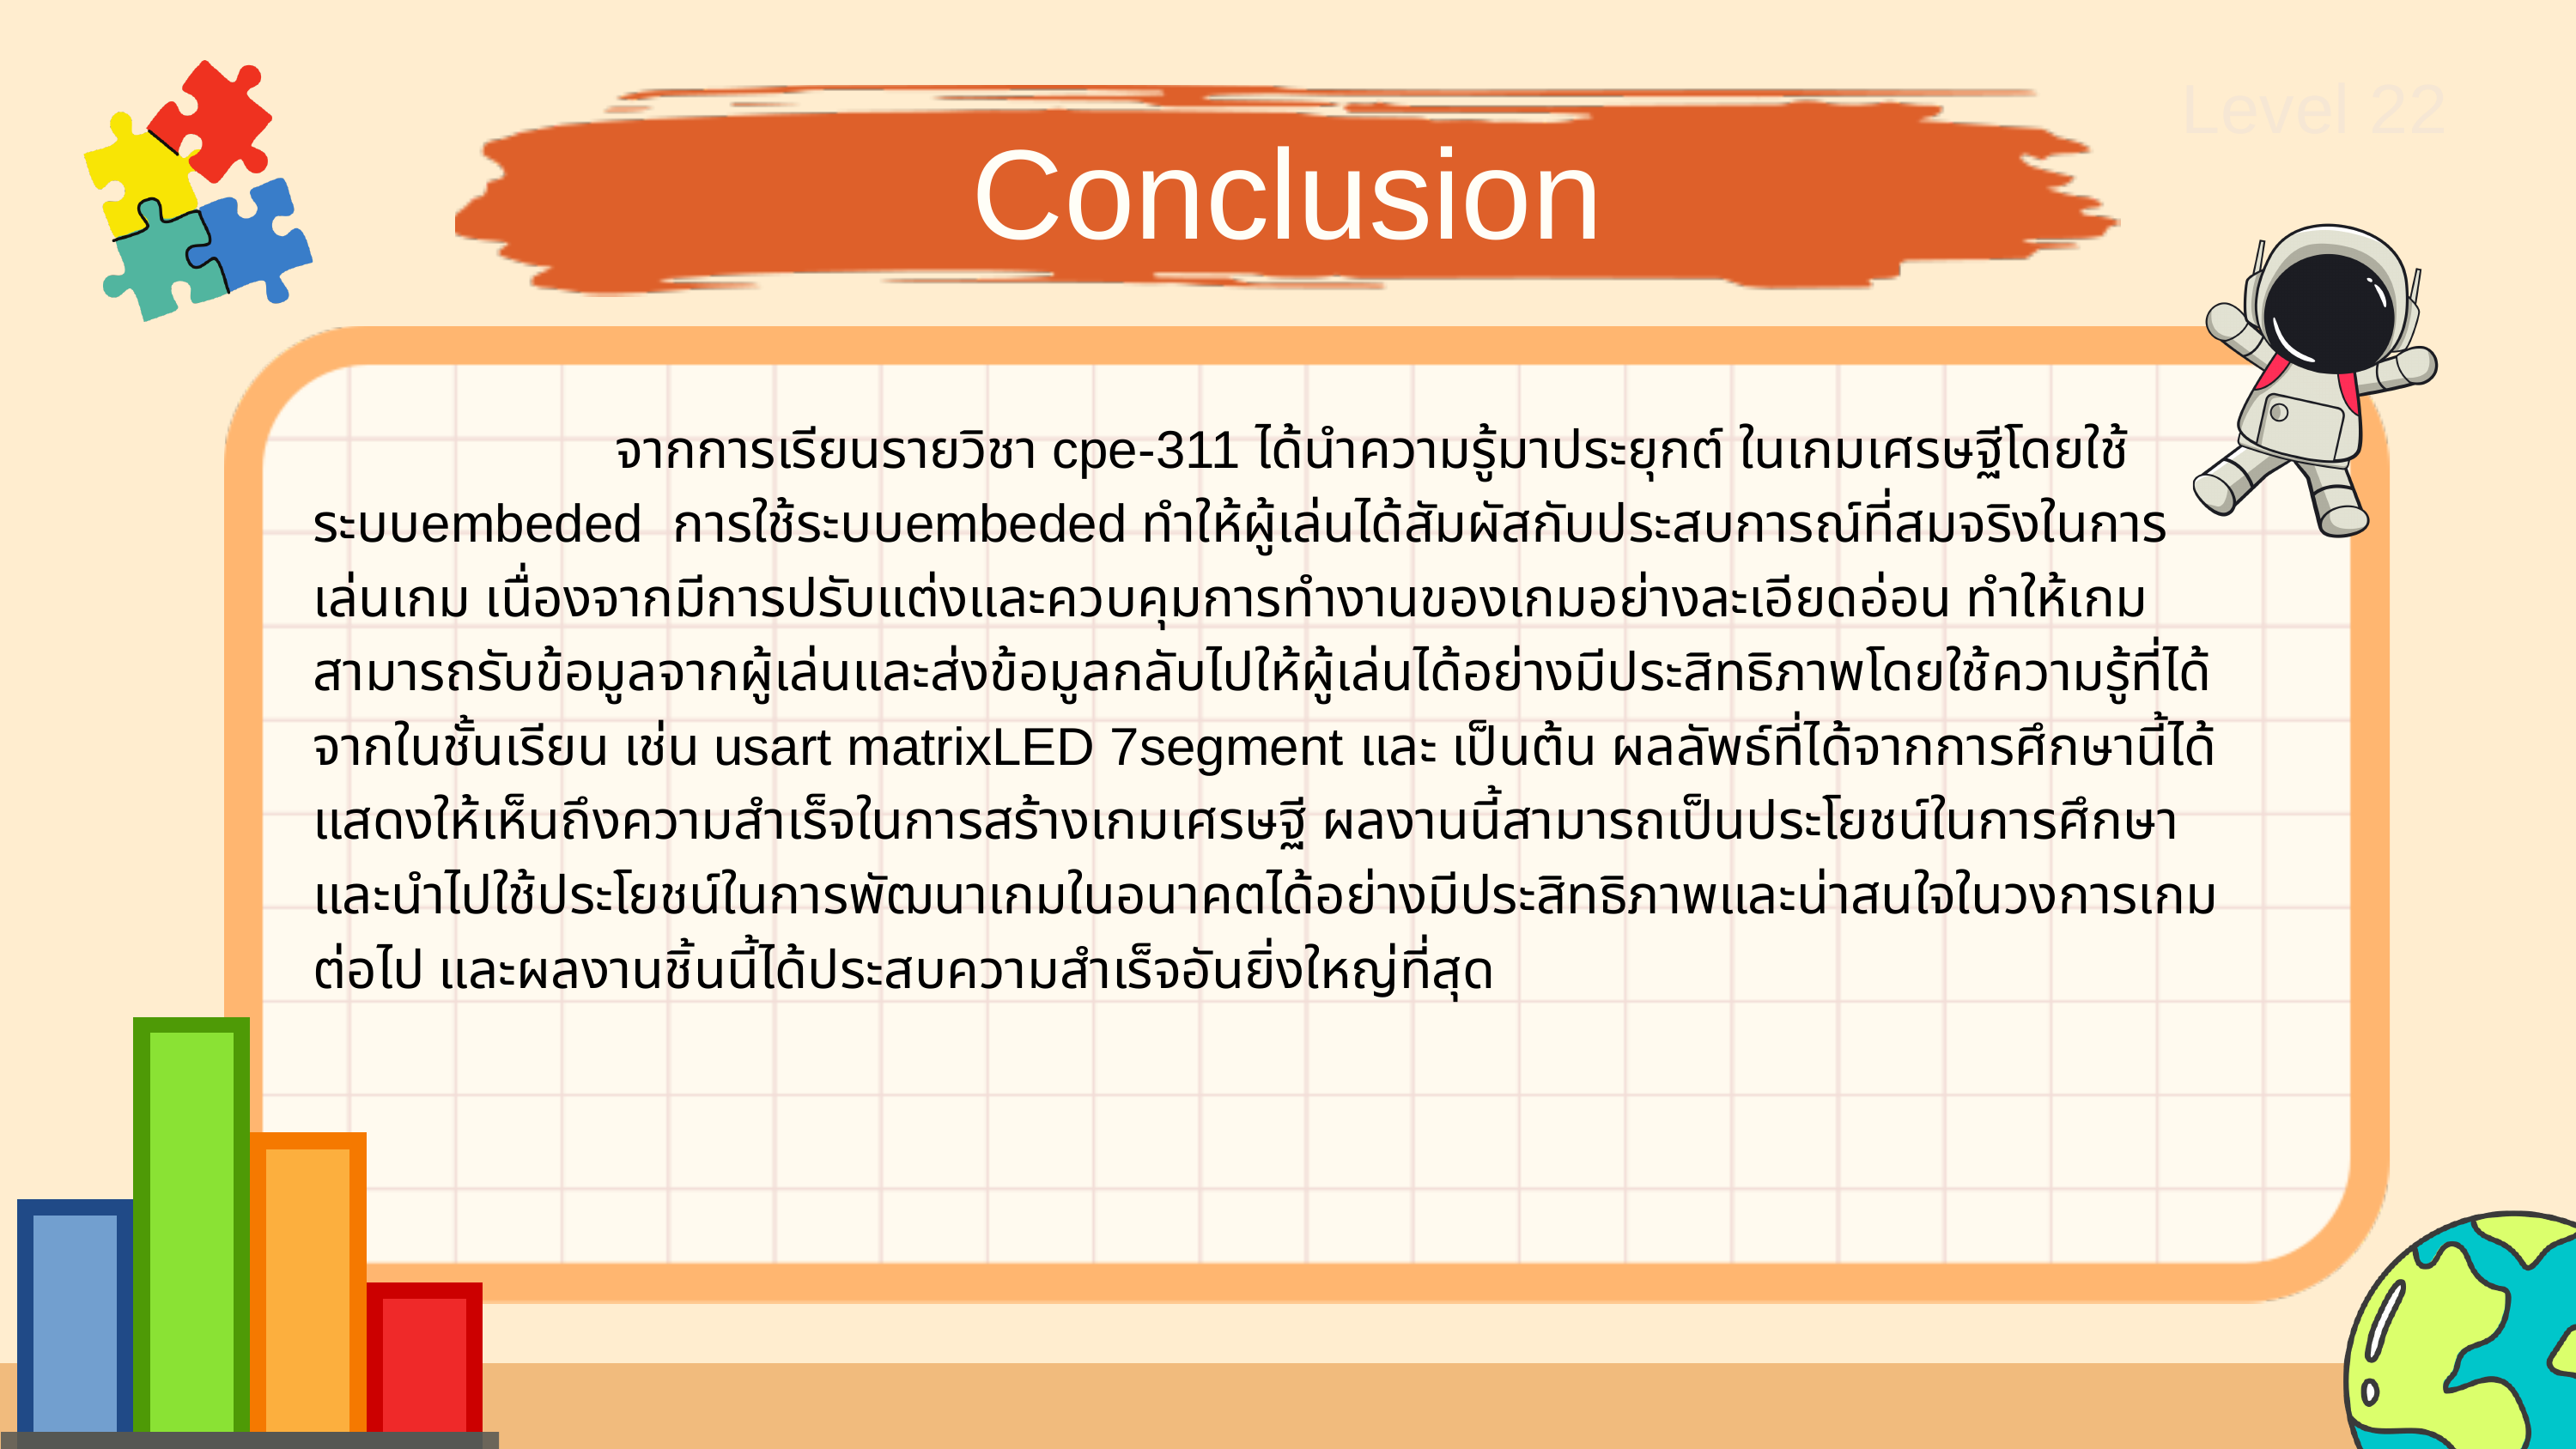

Level 22

Conclusion

                      จากการเรียนรายวิชา cpe-311 ได้นำความรู้มาประยุกต์ ในเกมเศรษฐีโดยใช้ระบบembeded  การใช้ระบบembeded ทำให้ผู้เล่นได้สัมผัสกับประสบการณ์ที่สมจริงในการเล่นเกม เนื่องจากมีการปรับแต่งและควบคุมการทำงานของเกมอย่างละเอียดอ่อน ทำให้เกมสามารถรับข้อมูลจากผู้เล่นและส่งข้อมูลกลับไปให้ผู้เล่นได้อย่างมีประสิทธิภาพโดยใช้ความรู้ที่ได้จากในชั้นเรียน เช่น usart matrixLED 7segment และ เป็นต้น ผลลัพธ์ที่ได้จากการศึกษานี้ได้แสดงให้เห็นถึงความสำเร็จในการสร้างเกมเศรษฐี ผลงานนี้สามารถเป็นประโยชน์ในการศึกษาและนำไปใช้ประโยชน์ในการพัฒนาเกมในอนาคตได้อย่างมีประสิทธิภาพและน่าสนใจในวงการเกมต่อไป และผลงานชิ้นนี้ได้ประสบความสำเร็จอันยิ่งใหญ่ที่สุด